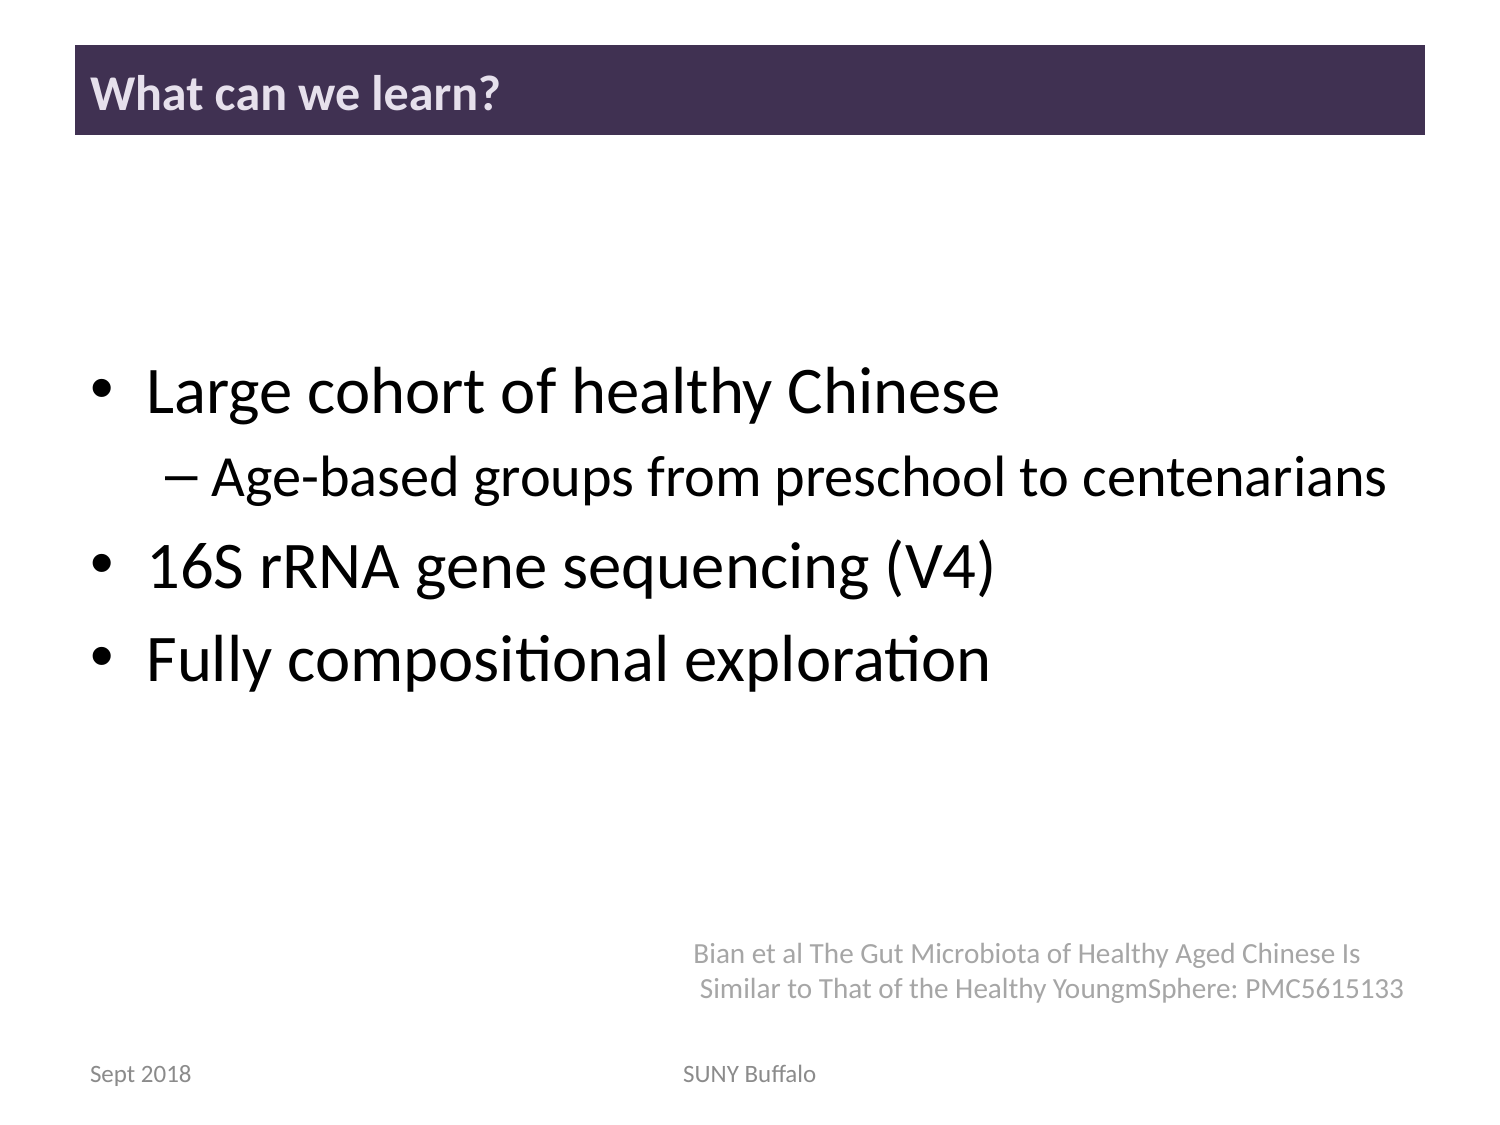

# What can we learn?

Large cohort of healthy Chinese
Age-based groups from preschool to centenarians
16S rRNA gene sequencing (V4)
Fully compositional exploration

Bian et al The Gut Microbiota of Healthy Aged Chinese Is
 Similar to That of the Healthy YoungmSphere: PMC5615133
Sept 2018
SUNY Buffalo